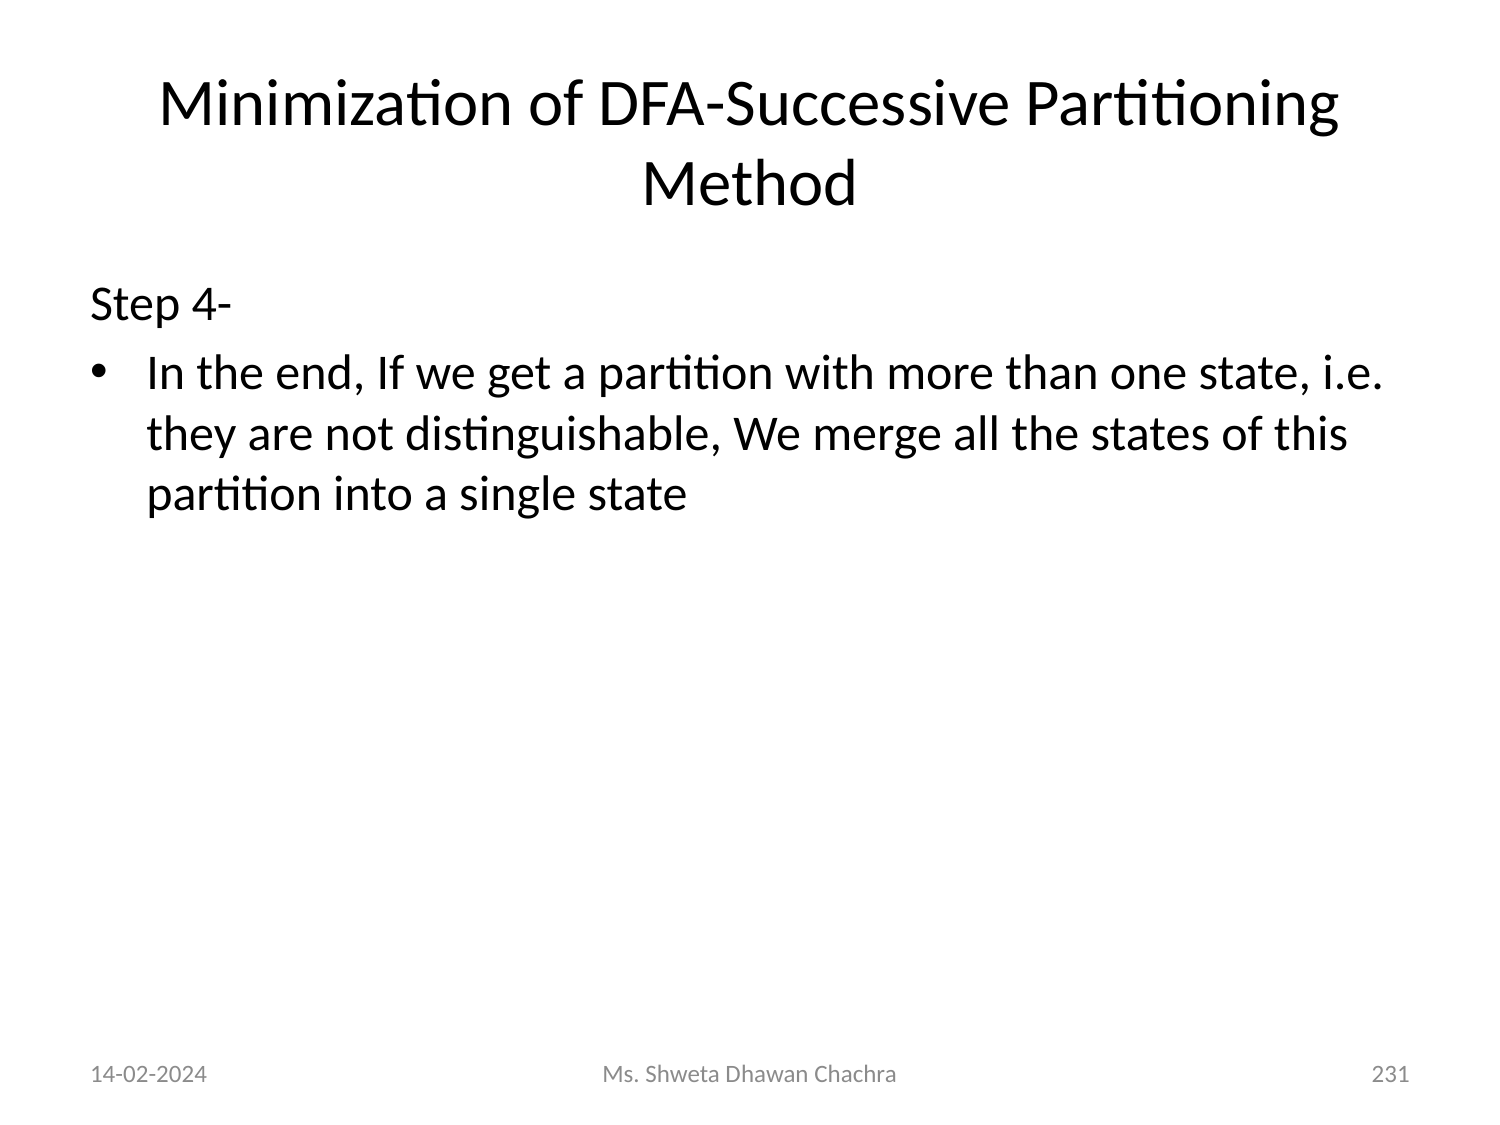

# Minimization of DFA-Successive Partitioning Method
Step 4-
In the end, If we get a partition with more than one state, i.e. they are not distinguishable, We merge all the states of this partition into a single state

14-02-2024
Ms. Shweta Dhawan Chachra
231